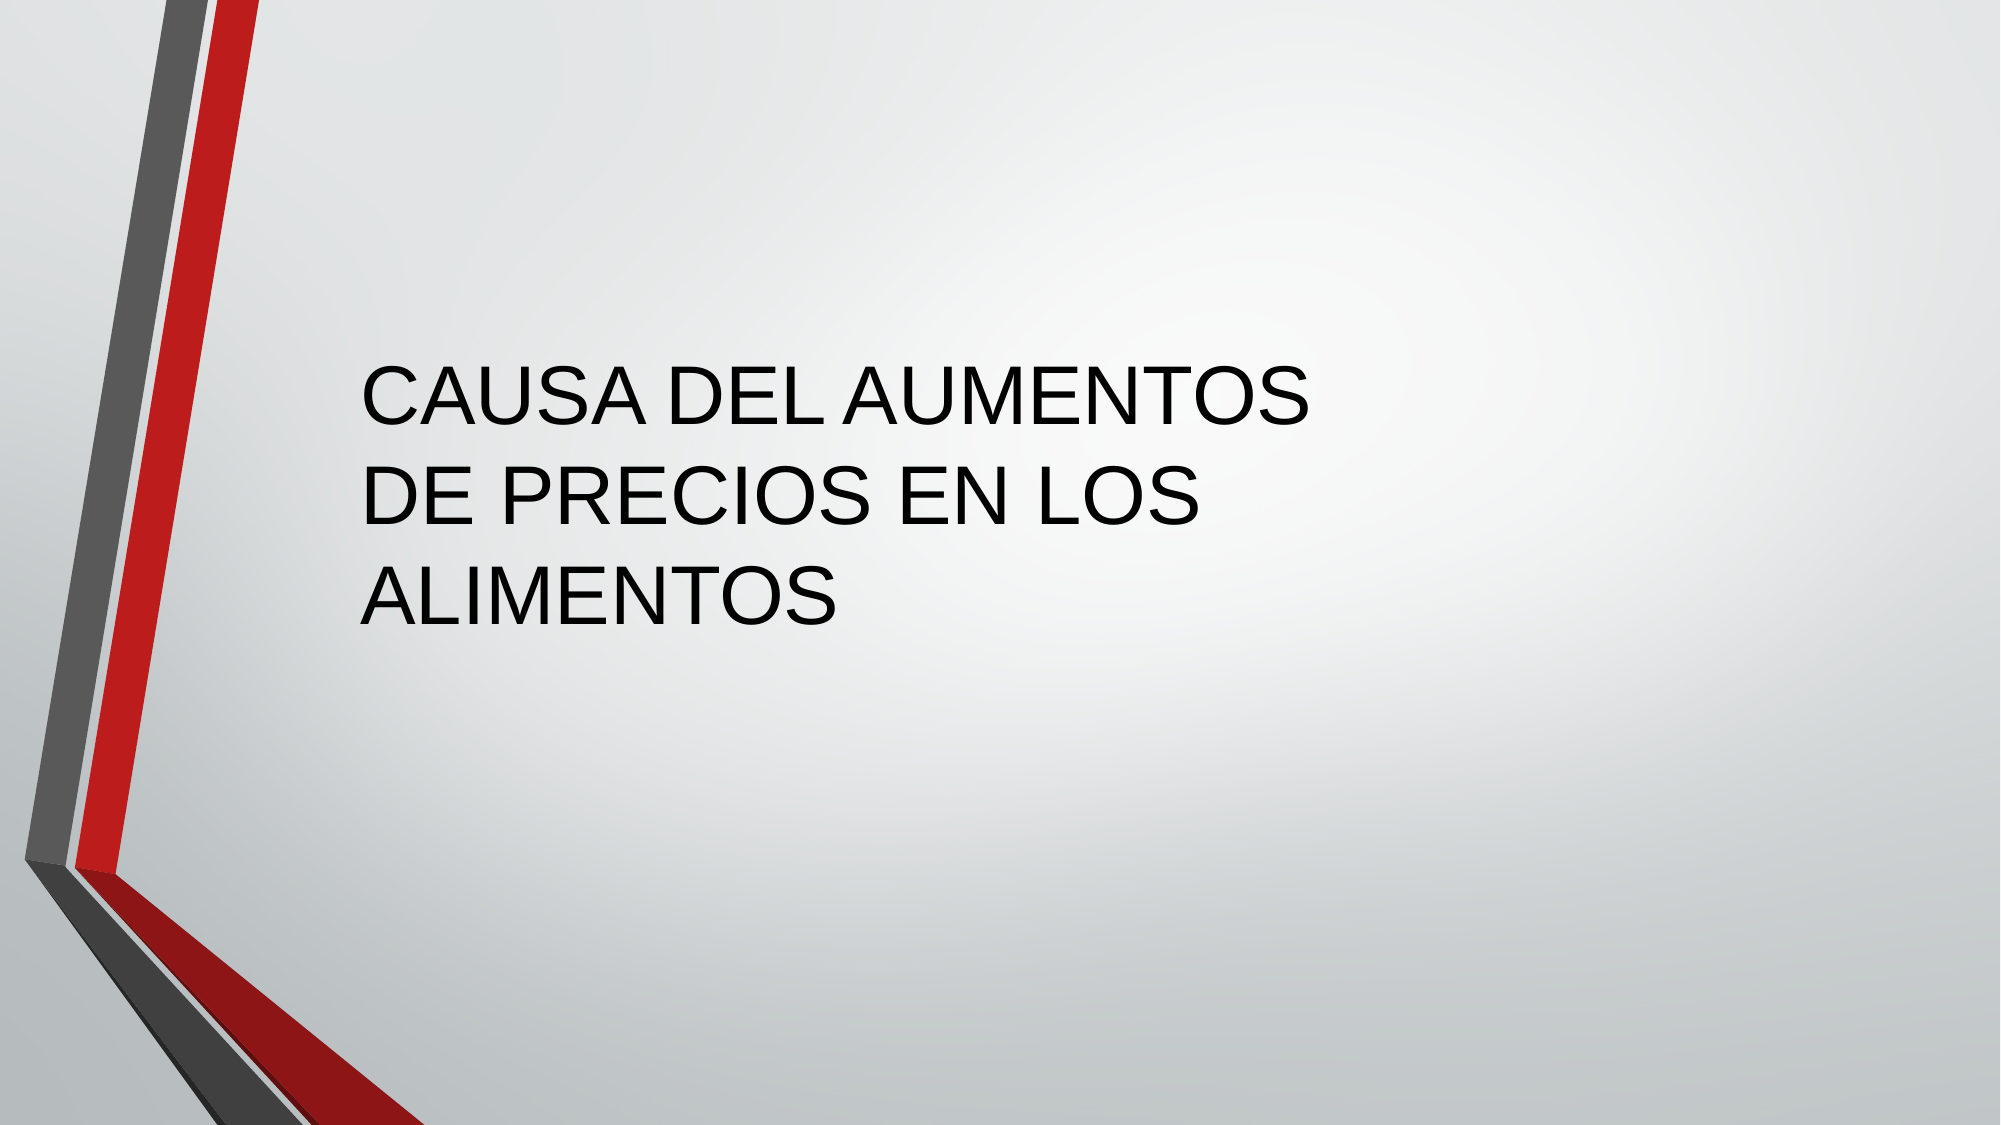

CAUSA DEL AUMENTOS DE PRECIOS EN LOS ALIMENTOS